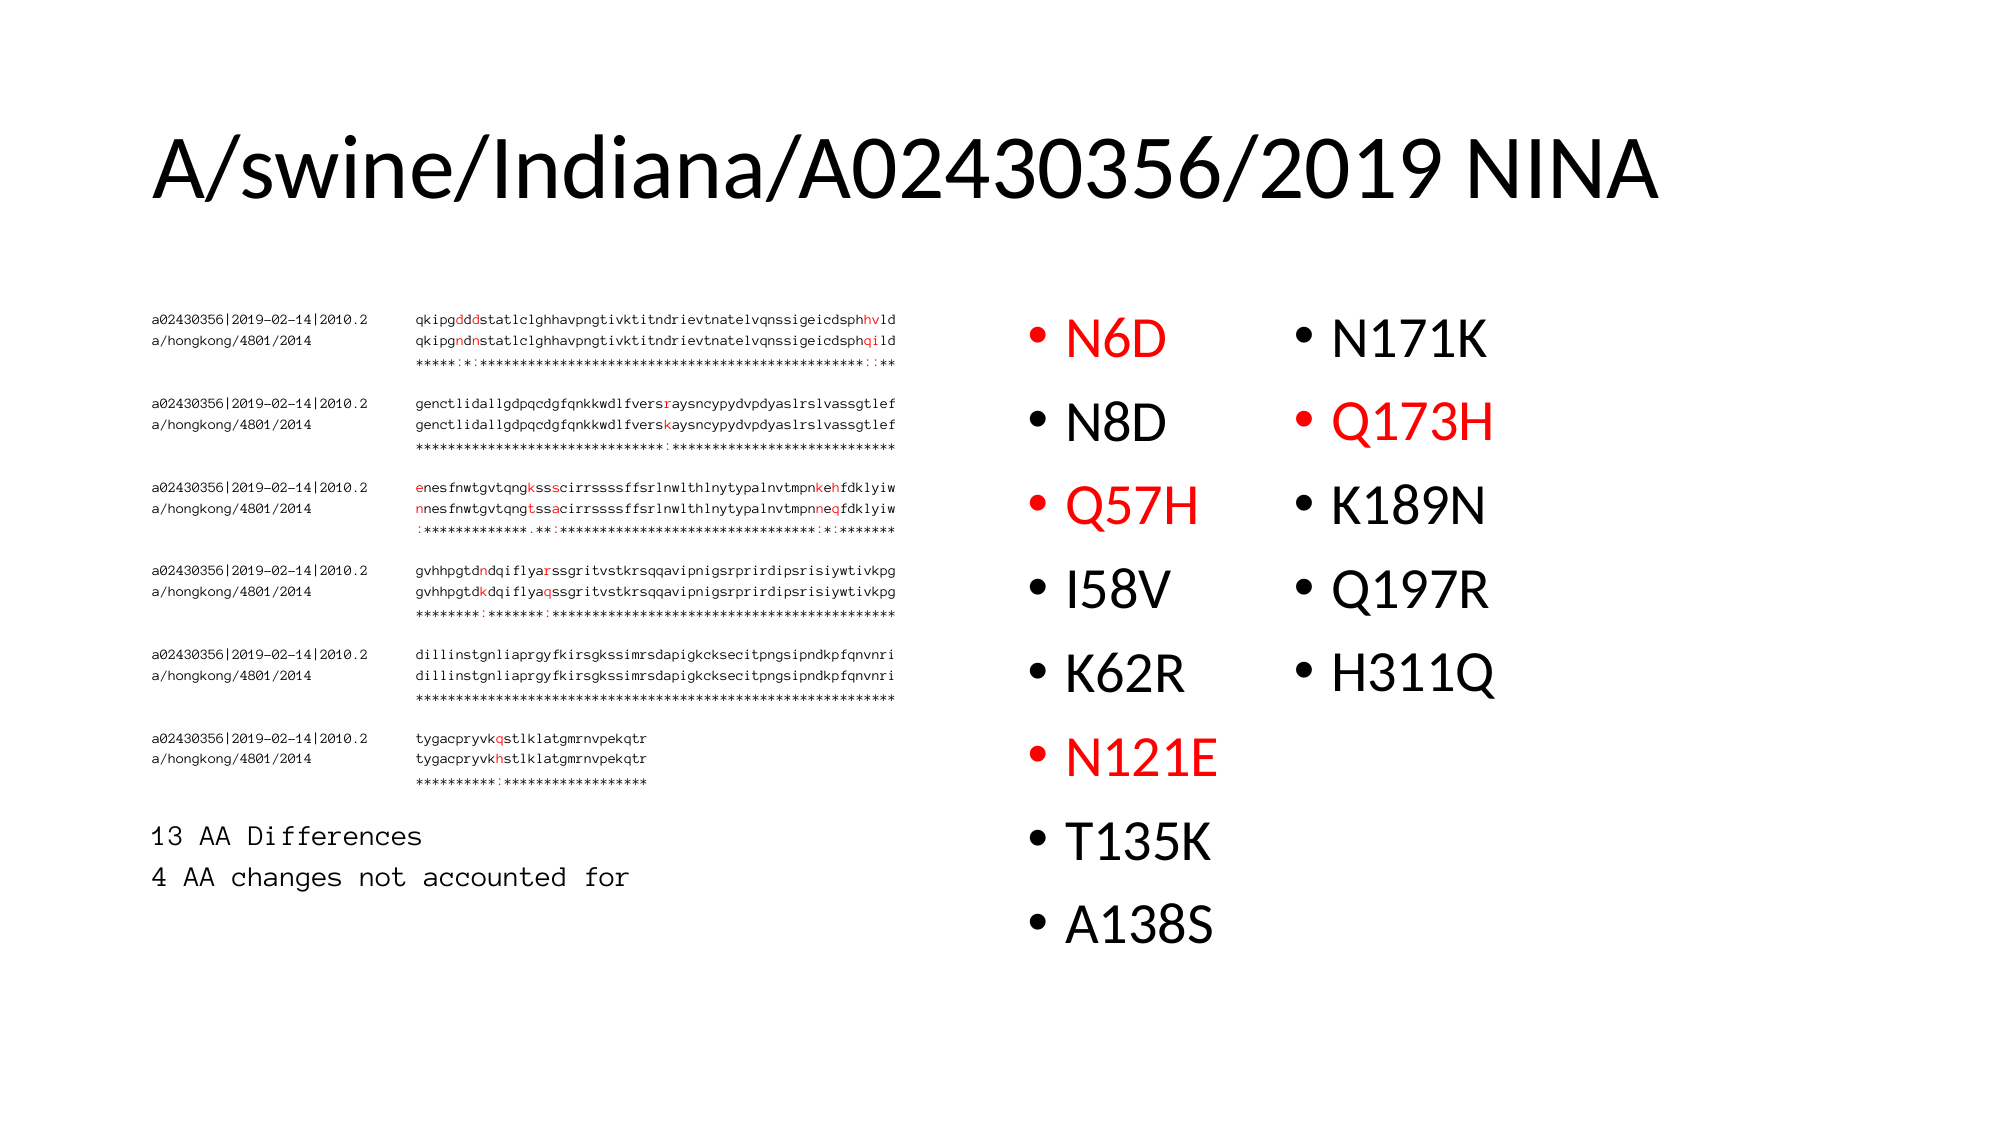

# A/swine/Indiana/A02430356/2019 NINA
a02430356|2019-02-14|2010.2      qkipgdddstatlclghhavpngtivktitndrievtnatelvqnssigeicdsphhvld
a/hongkong/4801/2014             qkipgndnstatlclghhavpngtivktitndrievtnatelvqnssigeicdsphqild
                                 *****:*:************************************************::**

a02430356|2019-02-14|2010.2      genctlidallgdpqcdgfqnkkwdlfversraysncypydvpdyaslrslvassgtlef
a/hongkong/4801/2014             genctlidallgdpqcdgfqnkkwdlfverskaysncypydvpdyaslrslvassgtlef
                                 *******************************:****************************

a02430356|2019-02-14|2010.2      enesfnwtgvtqngkssscirrssssffsrlnwlthlnytypalnvtmpnkehfdklyiw
a/hongkong/4801/2014             nnesfnwtgvtqngtssacirrssssffsrlnwlthlnytypalnvtmpnneqfdklyiw
                                 :*************.**:********************************:*:*******

a02430356|2019-02-14|2010.2      gvhhpgtdndqiflyarssgritvstkrsqqavipnigsrprirdipsrisiywtivkpg
a/hongkong/4801/2014             gvhhpgtdkdqiflyaqssgritvstkrsqqavipnigsrprirdipsrisiywtivkpg
                                 ********:*******:*******************************************

a02430356|2019-02-14|2010.2      dillinstgnliaprgyfkirsgkssimrsdapigkcksecitpngsipndkpfqnvnri
a/hongkong/4801/2014             dillinstgnliaprgyfkirsgkssimrsdapigkcksecitpngsipndkpfqnvnri
                                 ************************************************************

a02430356|2019-02-14|2010.2      tygacpryvkqstlklatgmrnvpekqtr
a/hongkong/4801/2014             tygacpryvkhstlklatgmrnvpekqtr
                                 **********:******************

13 AA Differences
4 AA changes not accounted for
N6D
N8D
Q57H
I58V
K62R
N121E
T135K
A138S
N171K
Q173H
K189N
Q197R
H311Q